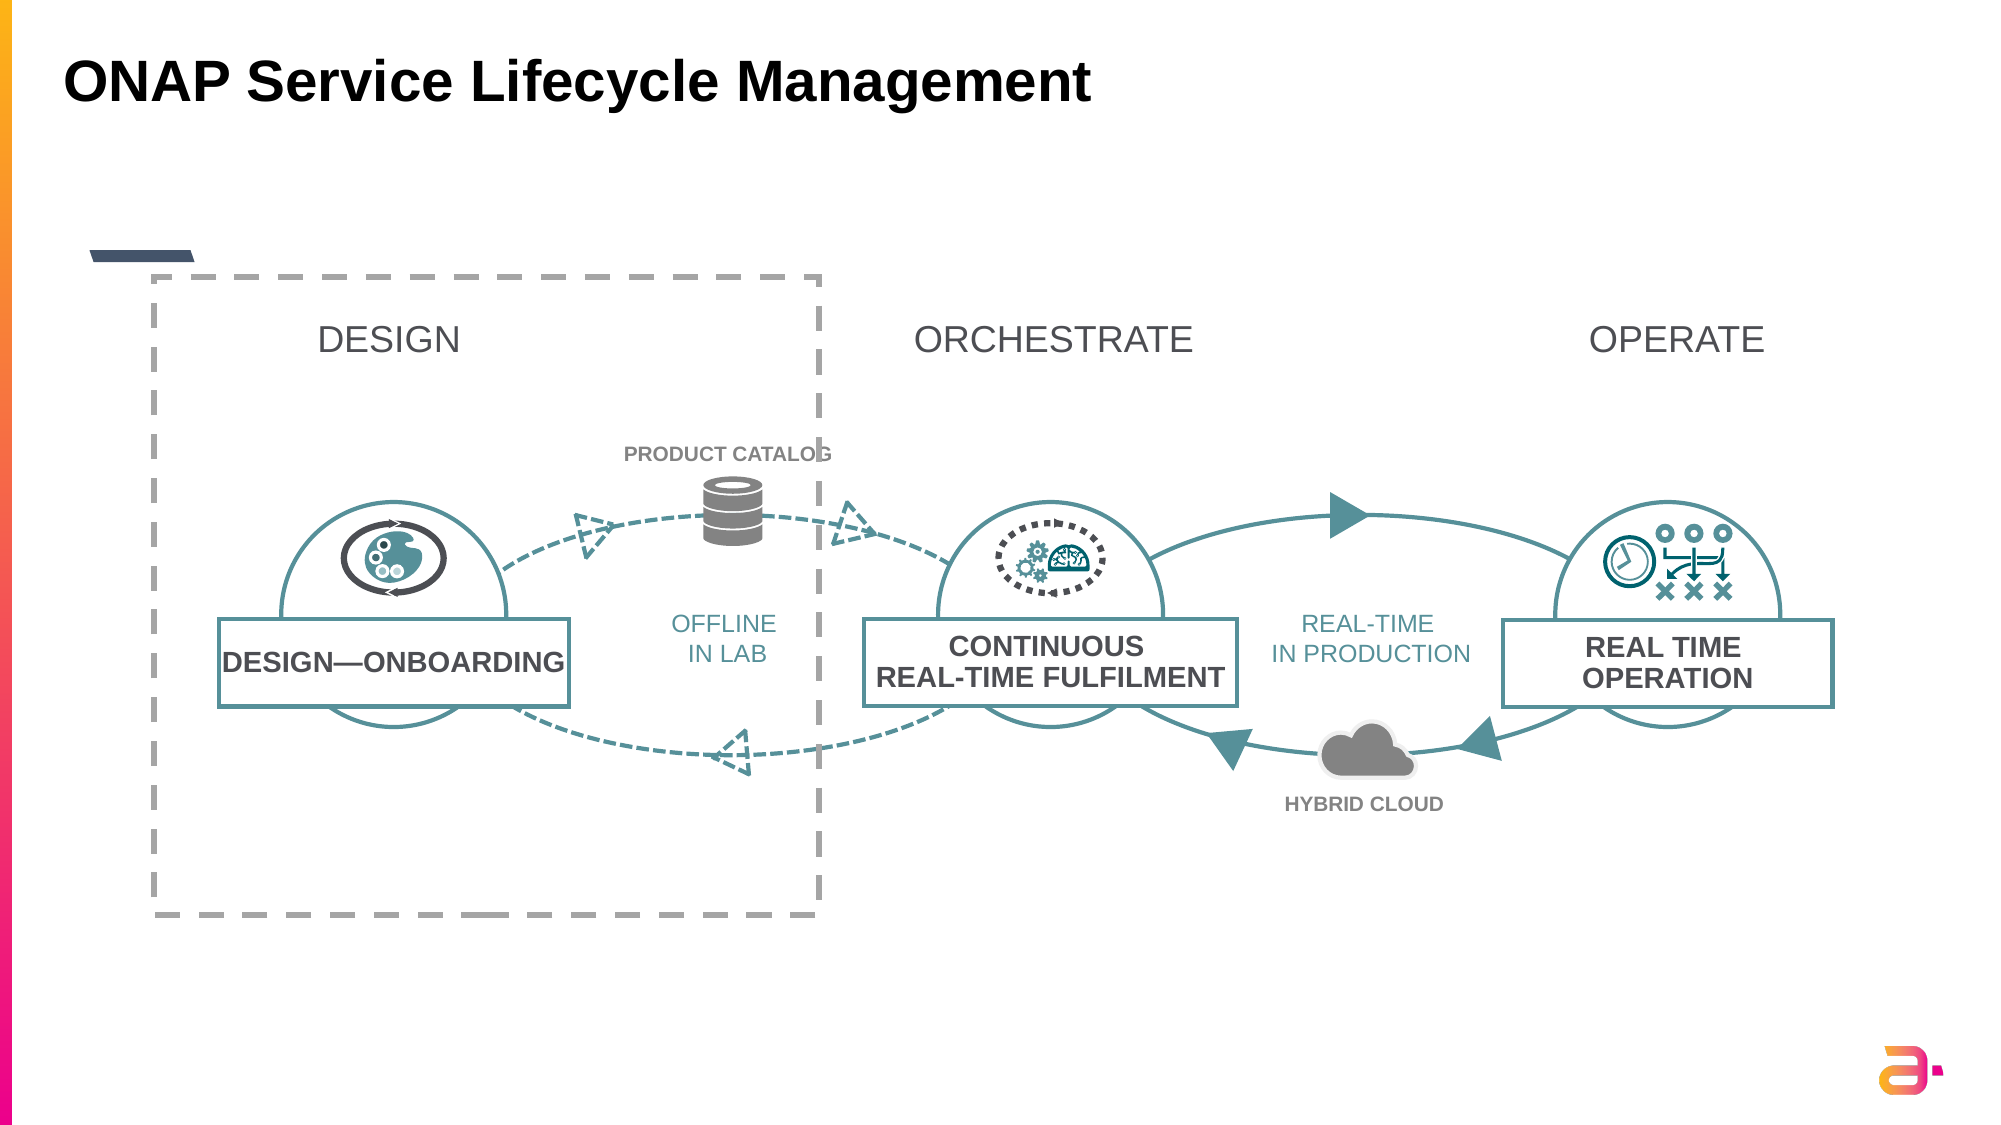

# ONAP Service Lifecycle Management

DESIGN
ORCHESTRATE
OPERATE
PRODUCT CATALOG

DESIGN—ONBOARDING

CONTINUOUS
REAL-TIME FULFILMENT

REAL TIME
OPERATION

OFFLINE
IN LAB
REAL-TIME
IN PRODUCTION

HYBRID CLOUD